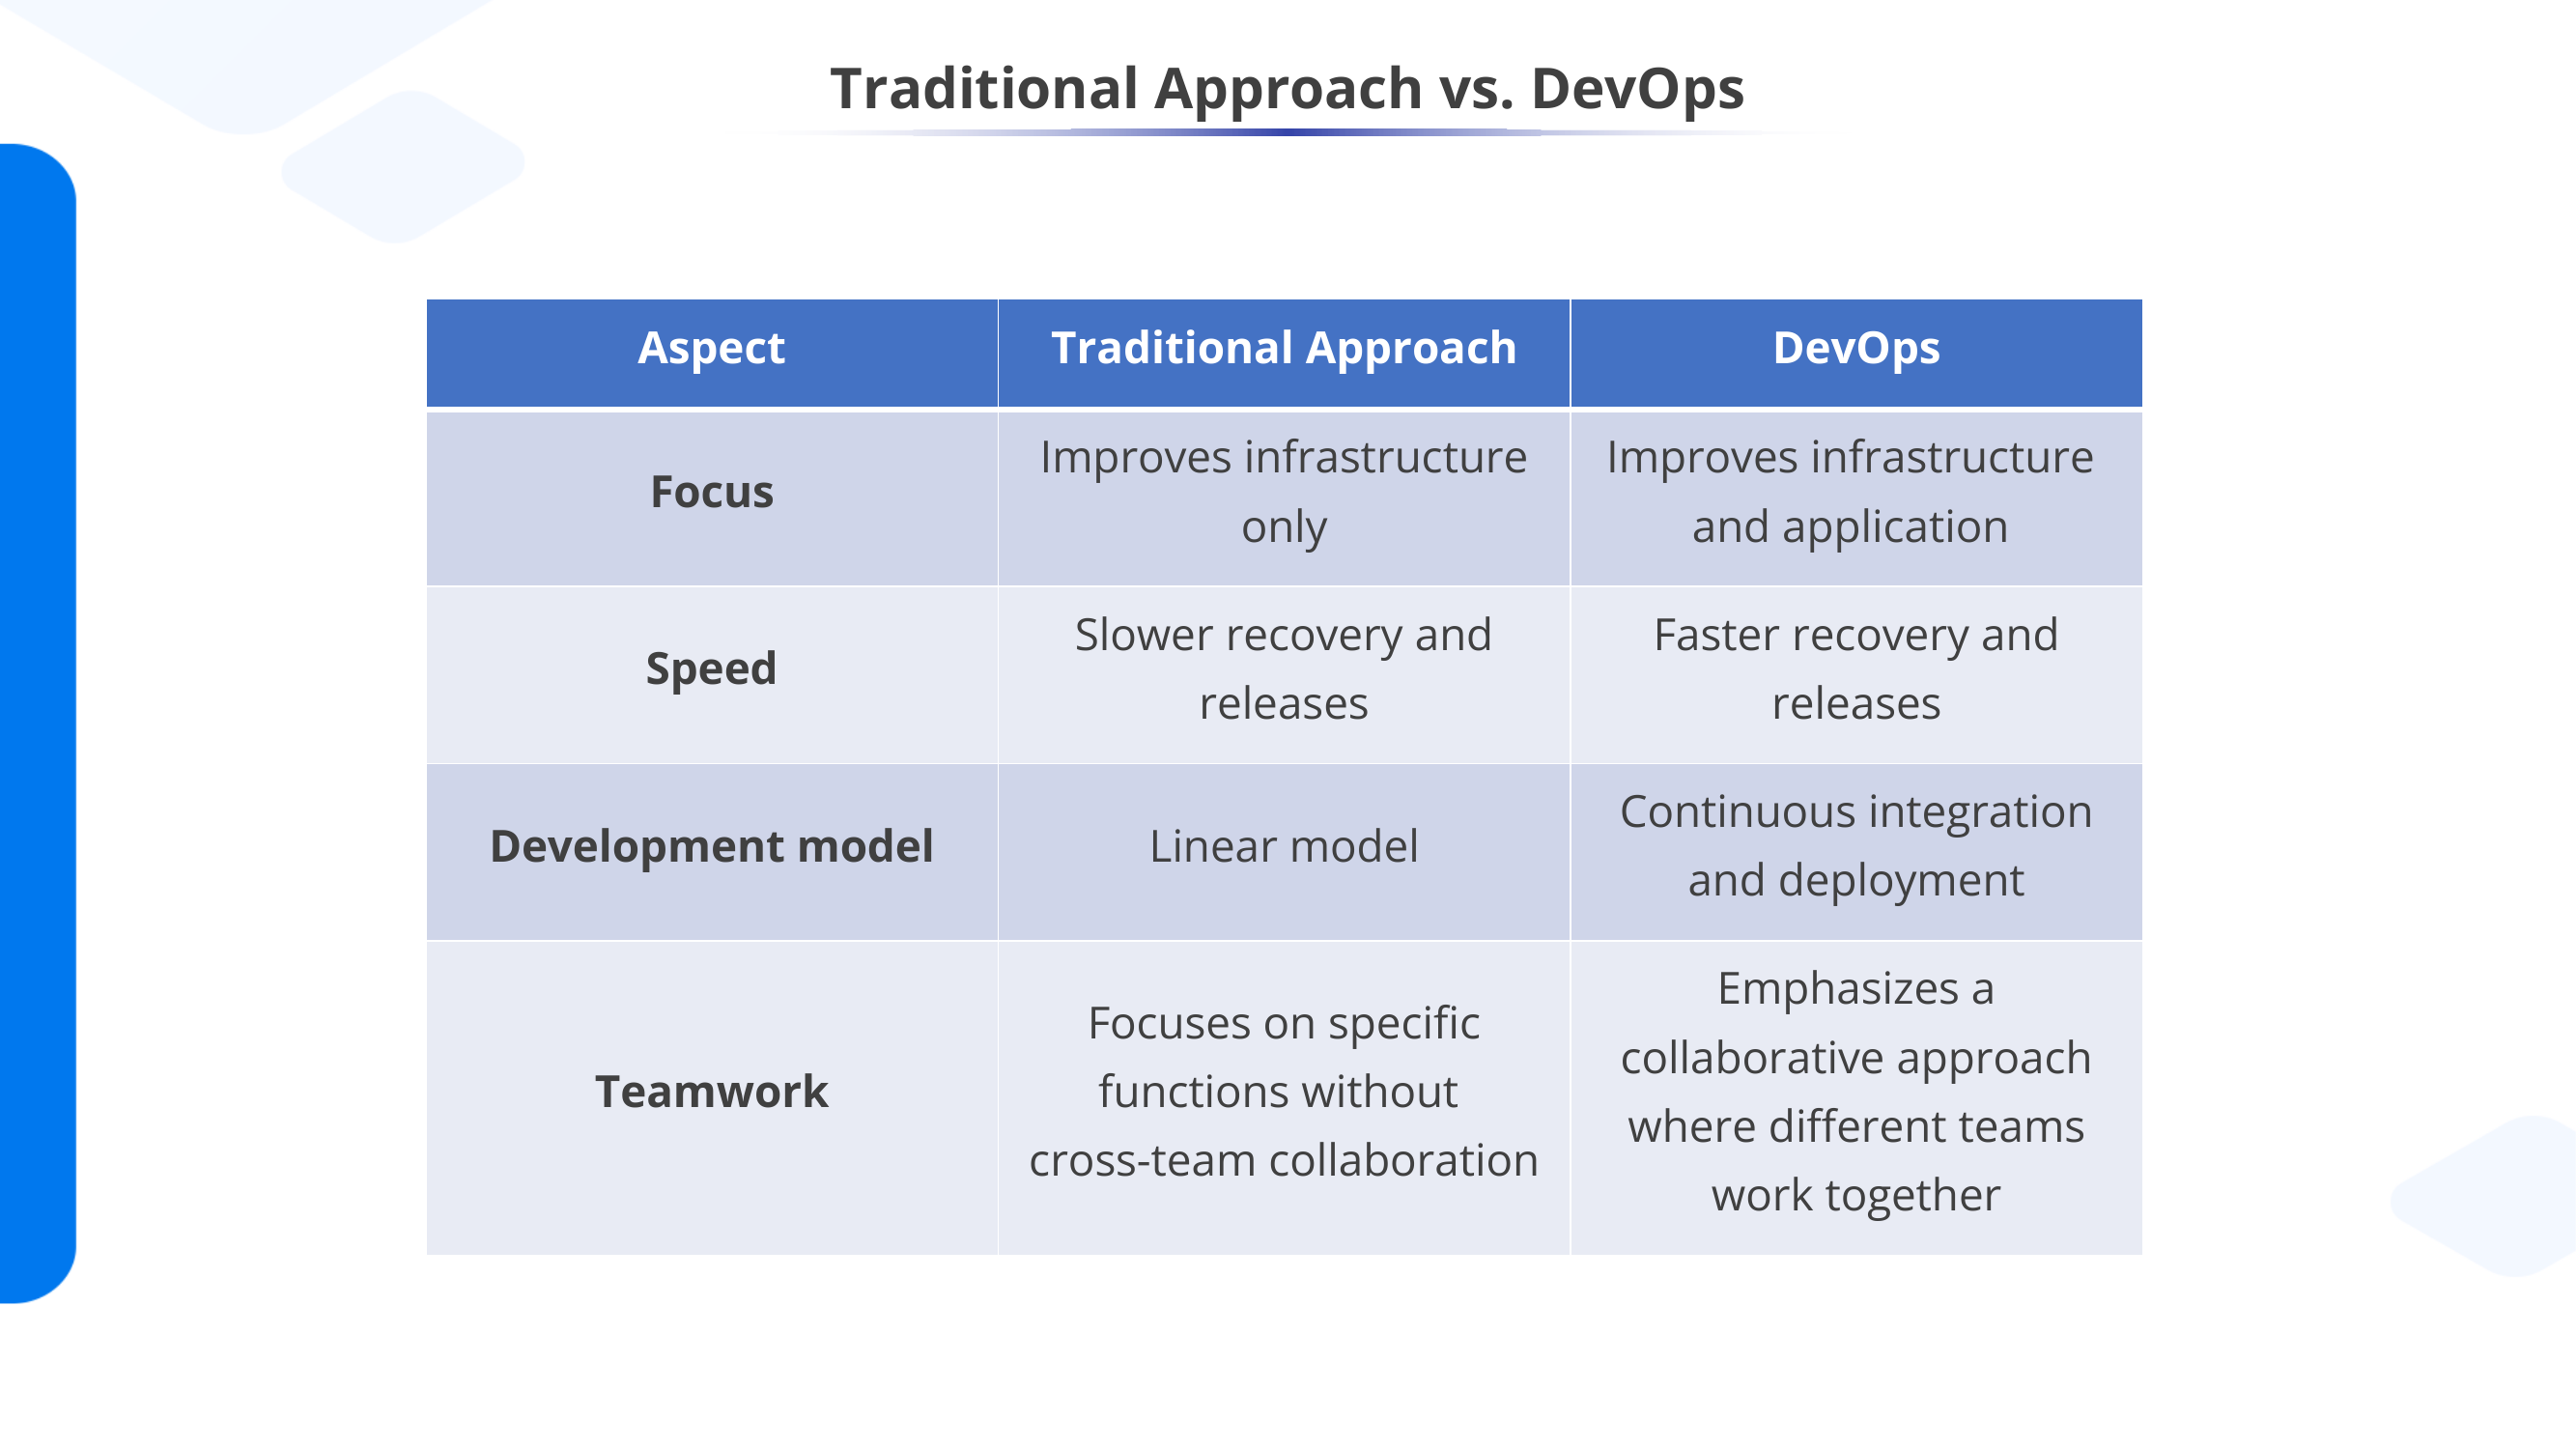

# Traditional Approach vs. DevOps

| Aspect | Traditional Approach | DevOps |
| --- | --- | --- |
| Focus | Improves infrastructure only | Improves infrastructure and application |
| Speed | Slower recovery and releases | Faster recovery and releases |
| Development model | Linear model | Continuous integration and deployment |
| Teamwork | Focuses on specific functions without cross-team collaboration | Emphasizes a collaborative approach where different teams work together |